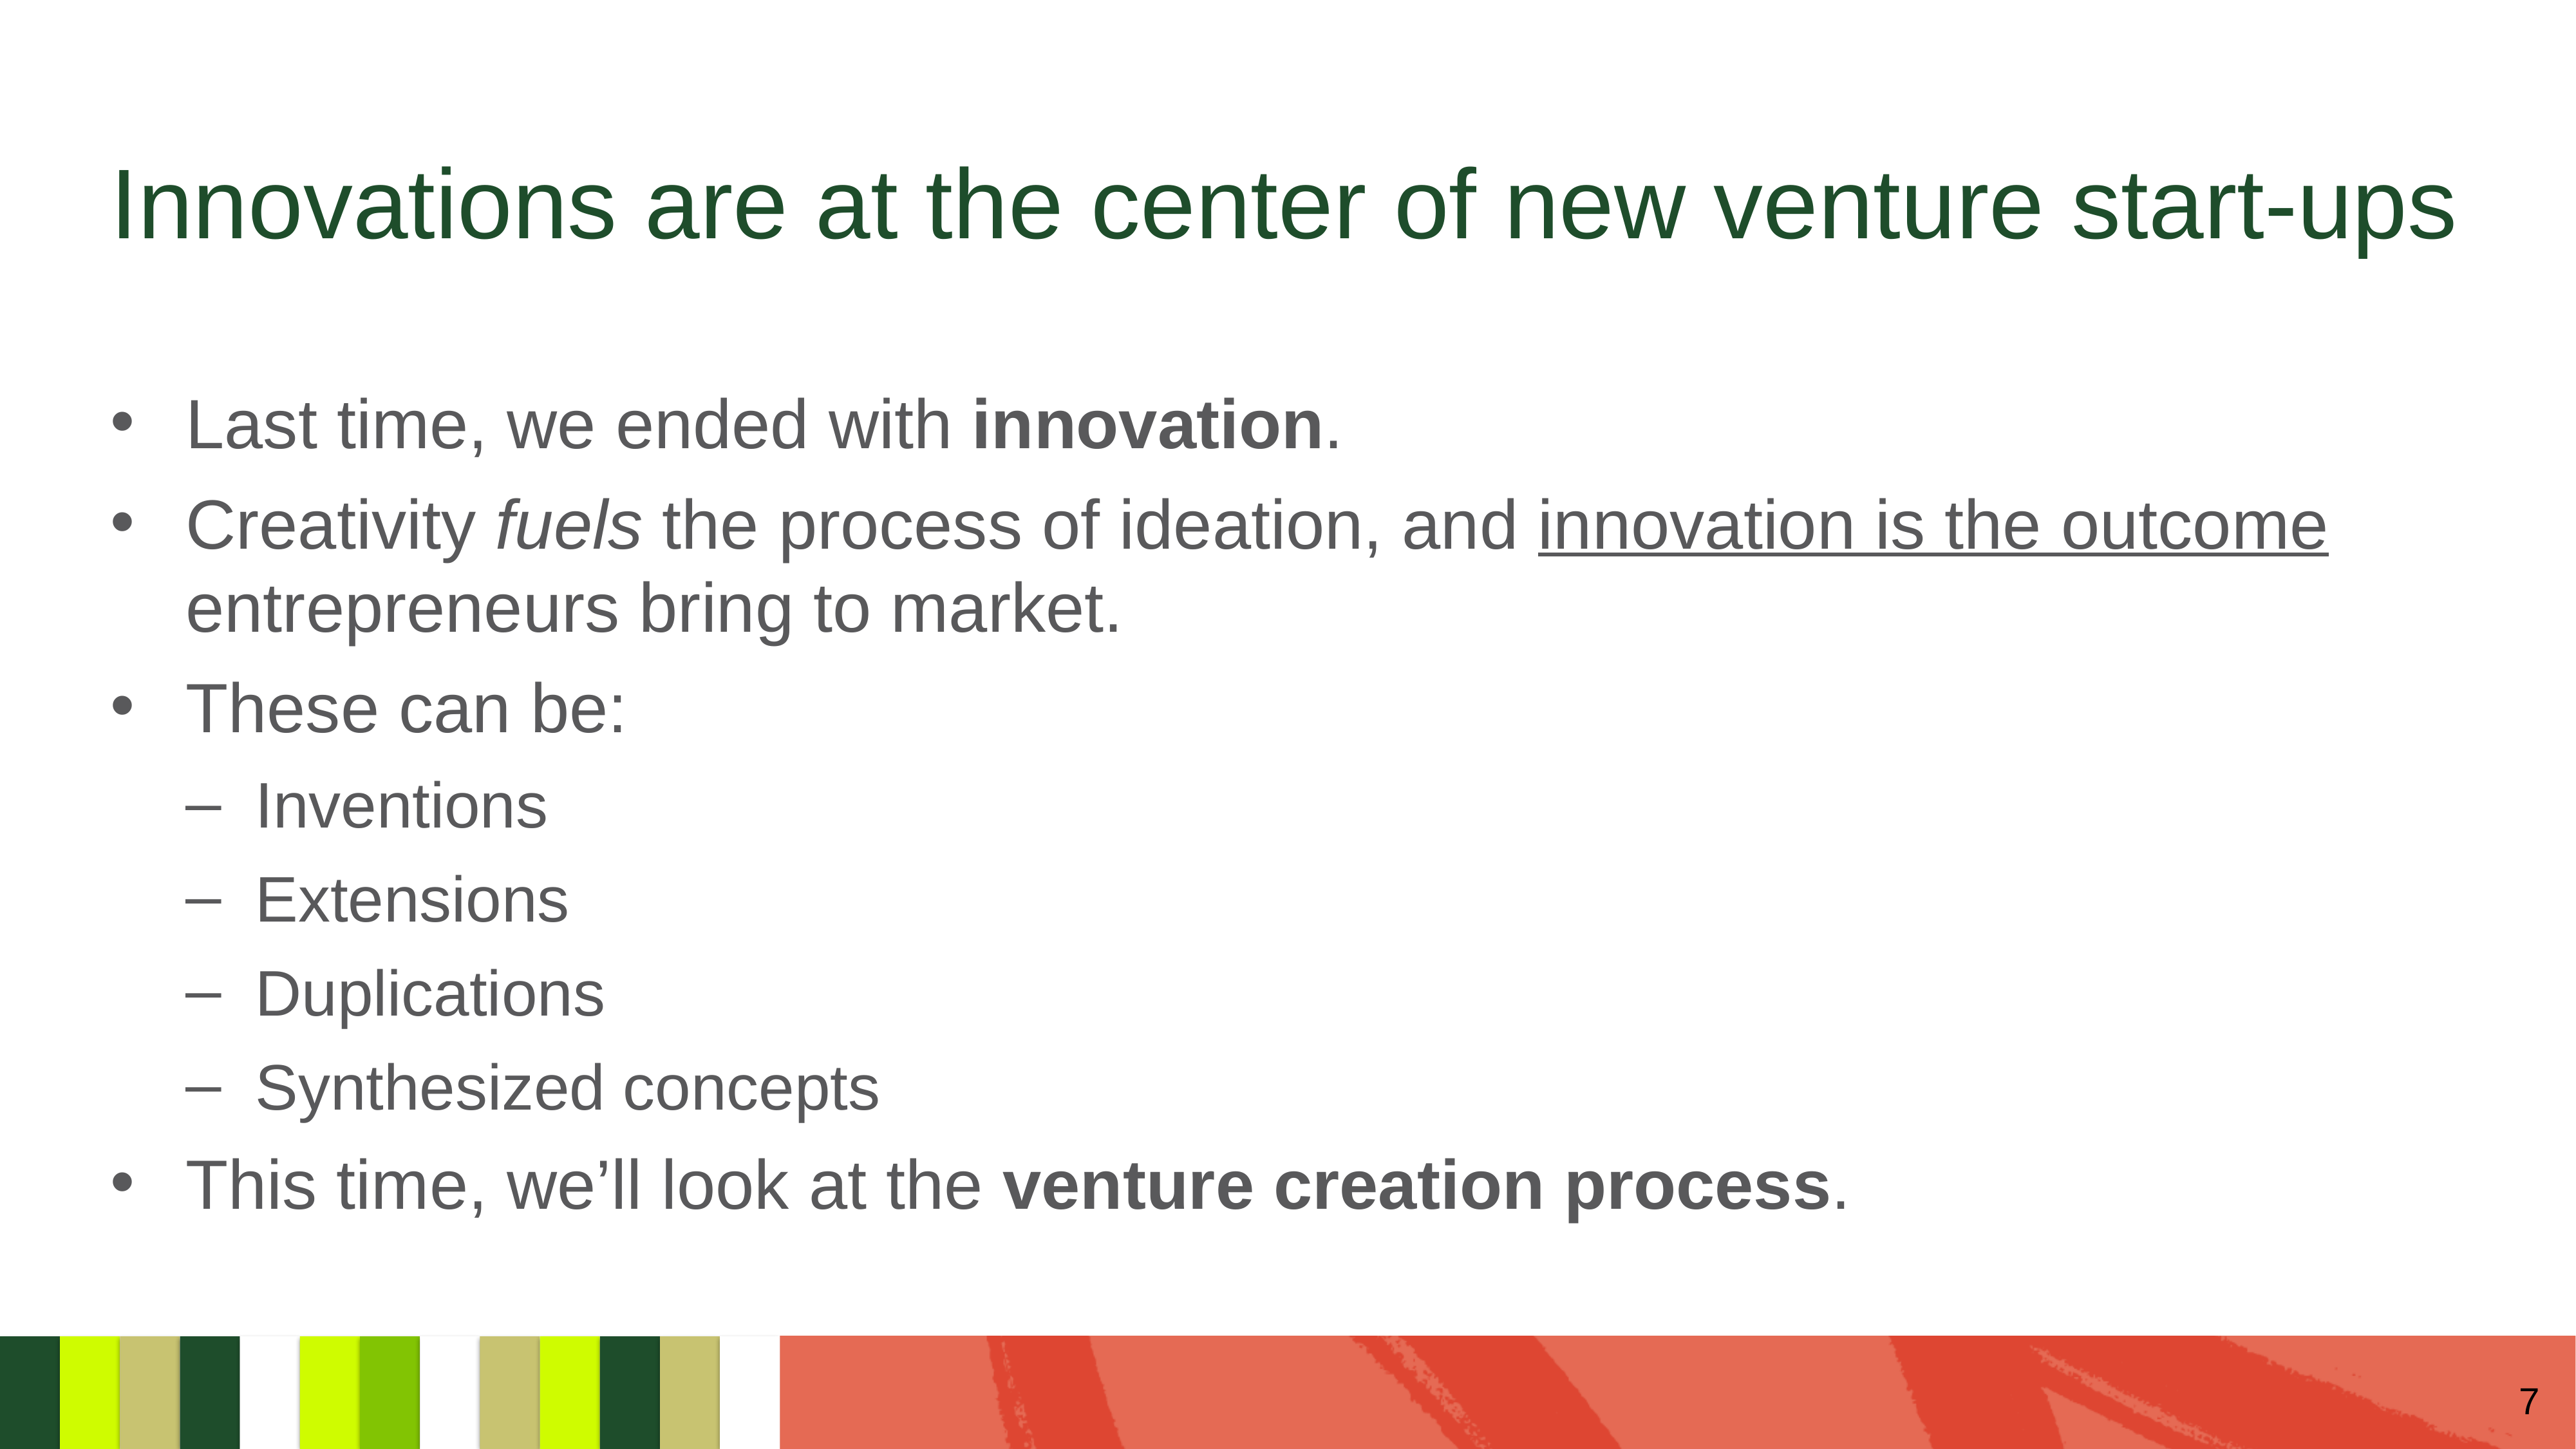

# Innovations are at the center of new venture start-ups
Last time, we ended with innovation.
Creativity fuels the process of ideation, and innovation is the outcome entrepreneurs bring to market.
These can be:
Inventions
Extensions
Duplications
Synthesized concepts
This time, we’ll look at the venture creation process.
7